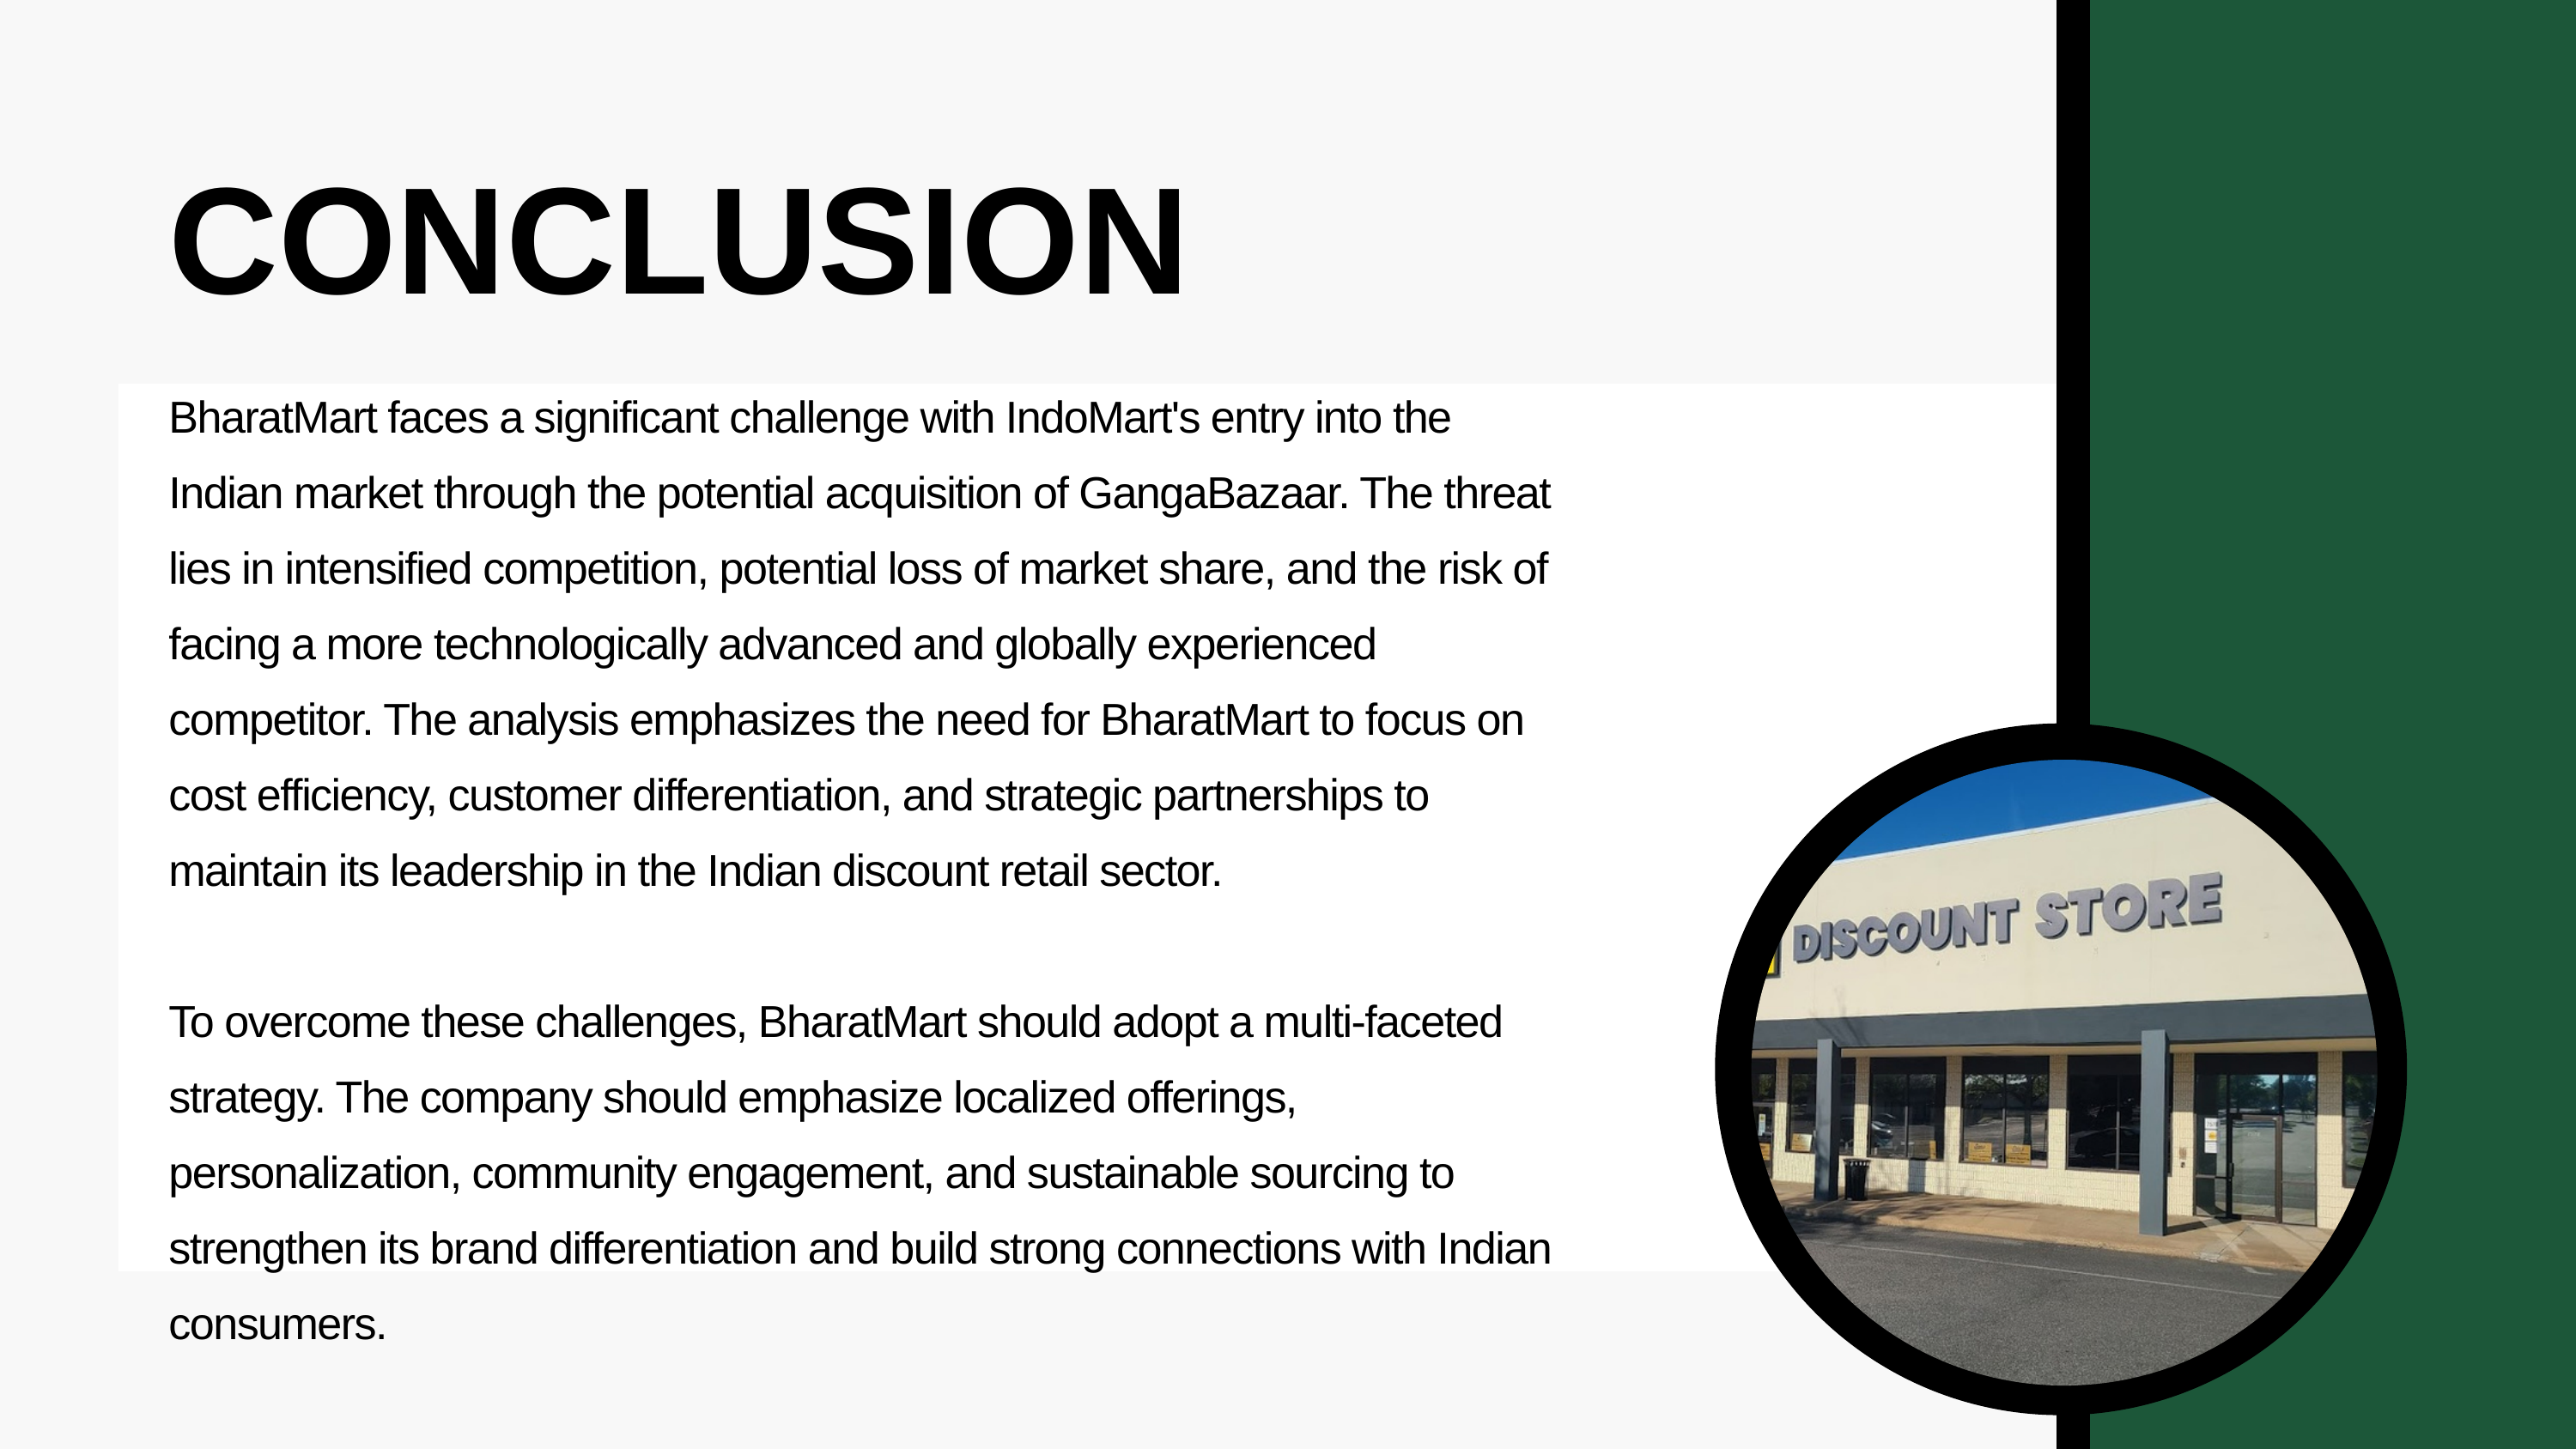

CONCLUSION
BharatMart faces a significant challenge with IndoMart's entry into the Indian market through the potential acquisition of GangaBazaar. The threat lies in intensified competition, potential loss of market share, and the risk of facing a more technologically advanced and globally experienced competitor. The analysis emphasizes the need for BharatMart to focus on cost efficiency, customer differentiation, and strategic partnerships to maintain its leadership in the Indian discount retail sector.

To overcome these challenges, BharatMart should adopt a multi-faceted strategy. The company should emphasize localized offerings, personalization, community engagement, and sustainable sourcing to strengthen its brand differentiation and build strong connections with Indian consumers.